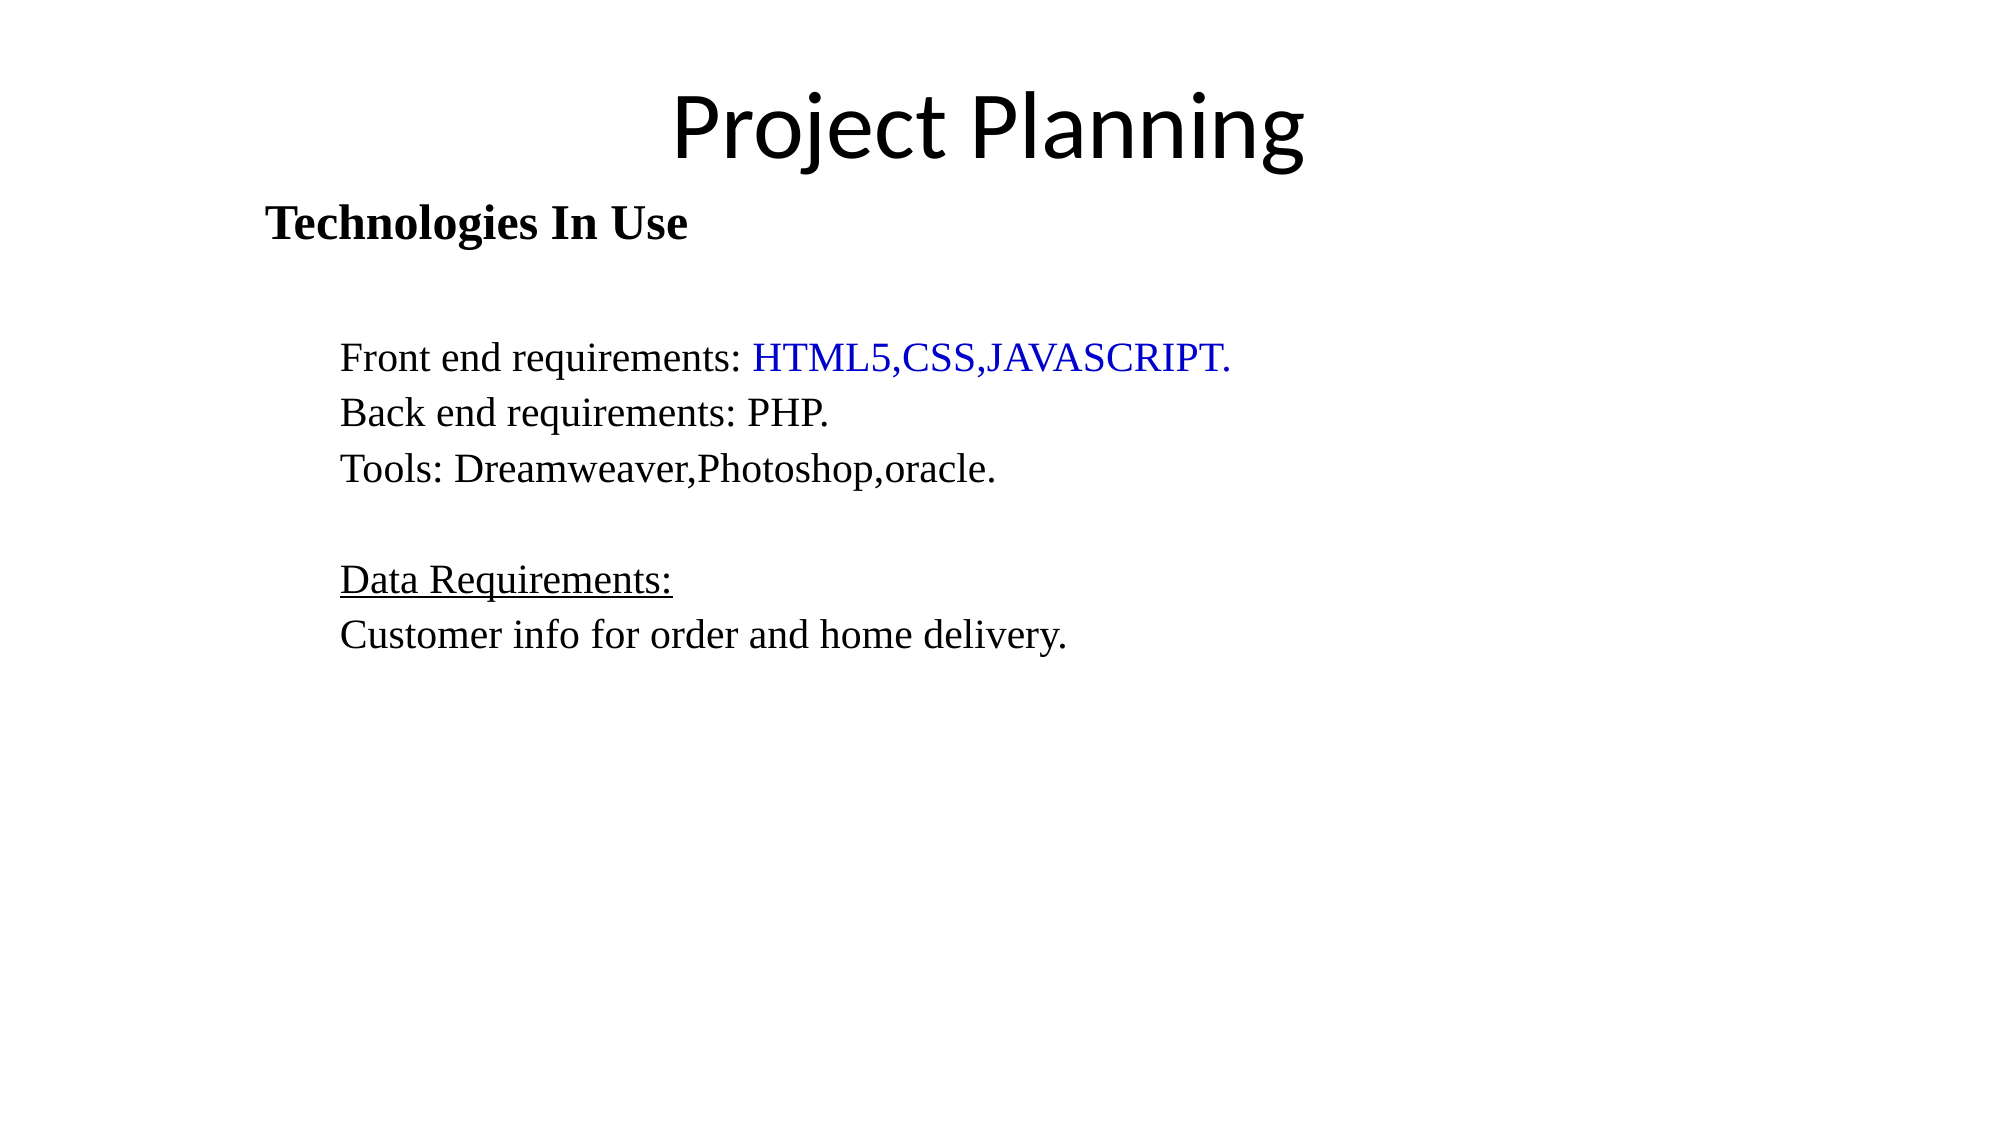

# Project Planning
Technologies In Use

Front end requirements: HTML5,CSS,JAVASCRIPT.
Back end requirements: PHP.
Tools: Dreamweaver,Photoshop,oracle.

Data Requirements:
Customer info for order and home delivery.